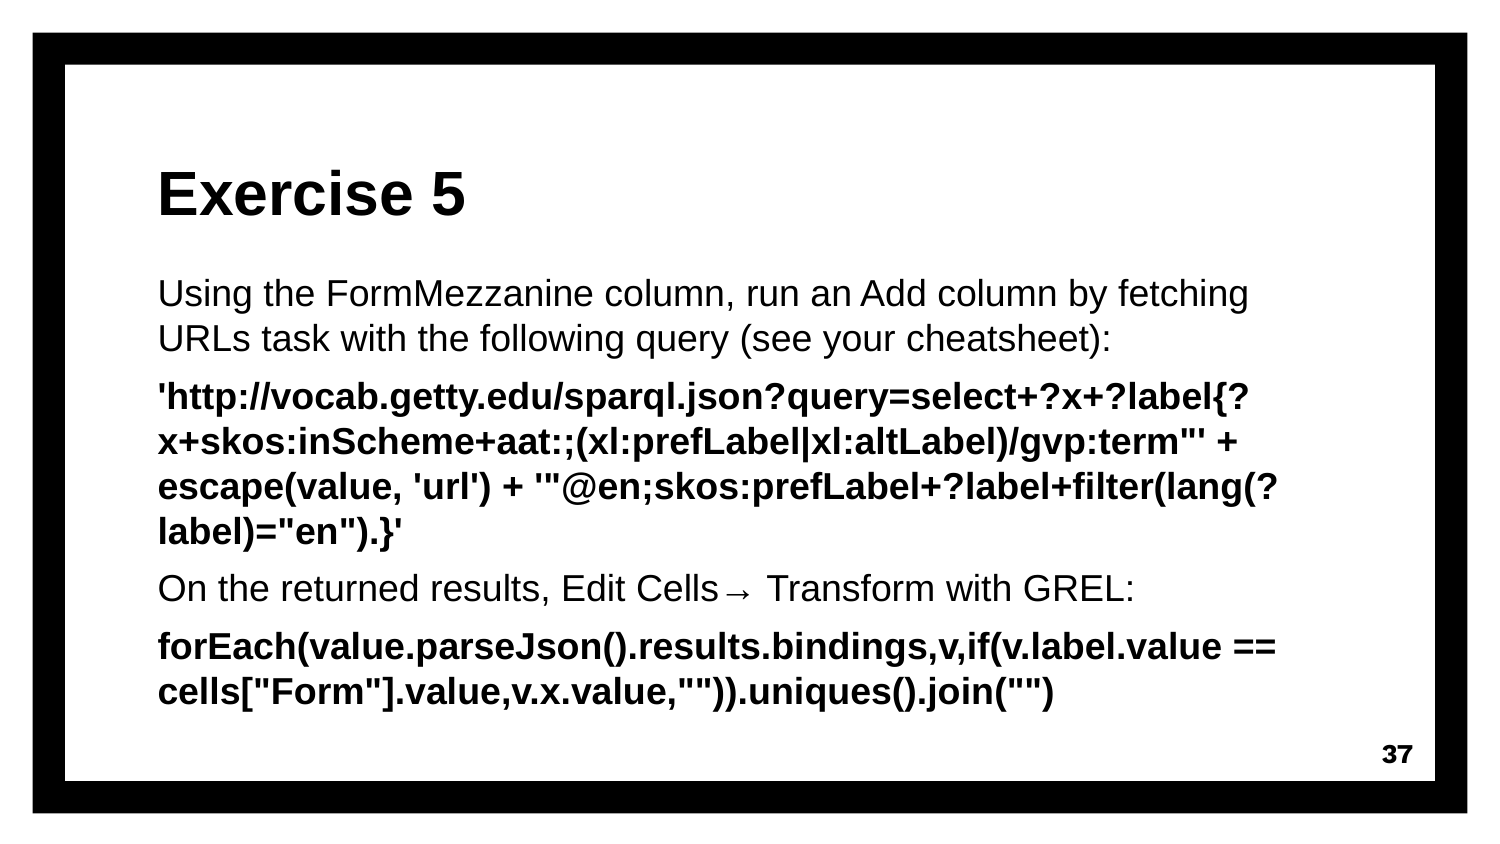

# Exercise 5
Using the FormMezzanine column, run an Add column by fetching URLs task with the following query (see your cheatsheet):
'http://vocab.getty.edu/sparql.json?query=select+?x+?label{?x+skos:inScheme+aat:;(xl:prefLabel|xl:altLabel)/gvp:term"' + escape(value, 'url') + '"@en;skos:prefLabel+?label+filter(lang(?label)="en").}'
On the returned results, Edit Cells→ Transform with GREL:
forEach(value.parseJson().results.bindings,v,if(v.label.value == cells["Form"].value,v.x.value,"")).uniques().join("")
37